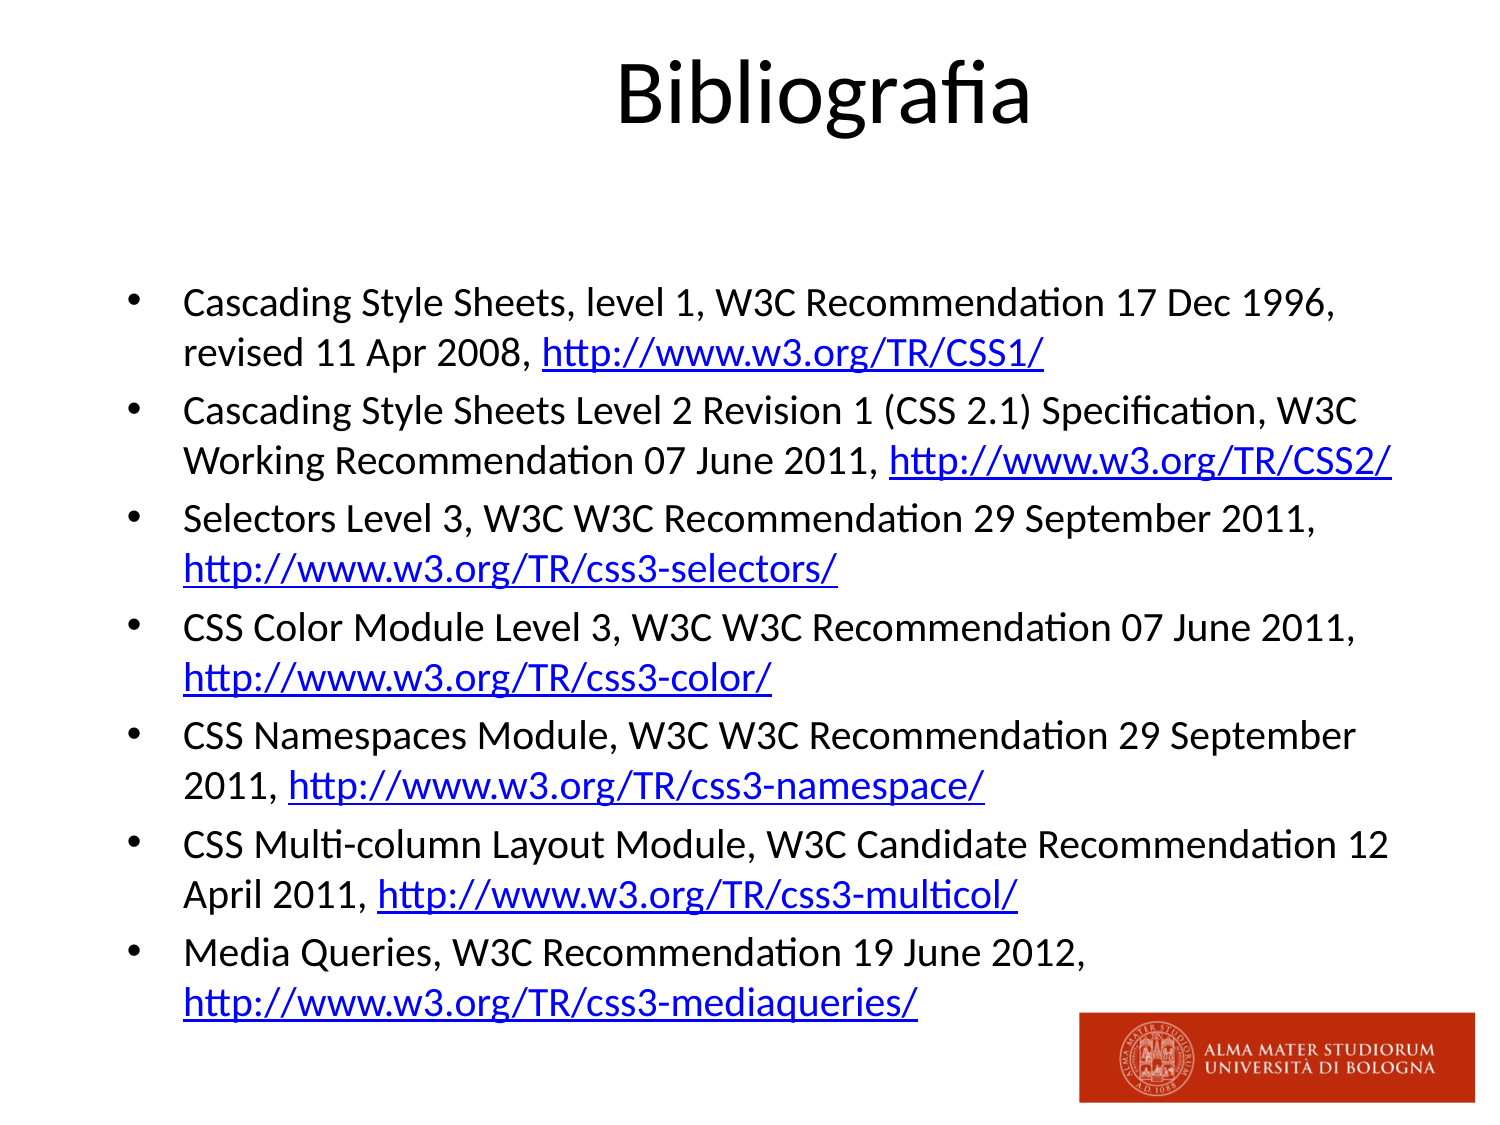

# Bibliografia
Cascading Style Sheets, level 1, W3C Recommendation 17 Dec 1996, revised 11 Apr 2008, http://www.w3.org/TR/CSS1/
Cascading Style Sheets Level 2 Revision 1 (CSS 2.1) Specification, W3C Working Recommendation 07 June 2011, http://www.w3.org/TR/CSS2/
Selectors Level 3, W3C W3C Recommendation 29 September 2011, http://www.w3.org/TR/css3-selectors/
CSS Color Module Level 3, W3C W3C Recommendation 07 June 2011, http://www.w3.org/TR/css3-color/
CSS Namespaces Module, W3C W3C Recommendation 29 September 2011, http://www.w3.org/TR/css3-namespace/
CSS Multi-column Layout Module, W3C Candidate Recommendation 12 April 2011, http://www.w3.org/TR/css3-multicol/
Media Queries, W3C Recommendation 19 June 2012, http://www.w3.org/TR/css3-mediaqueries/